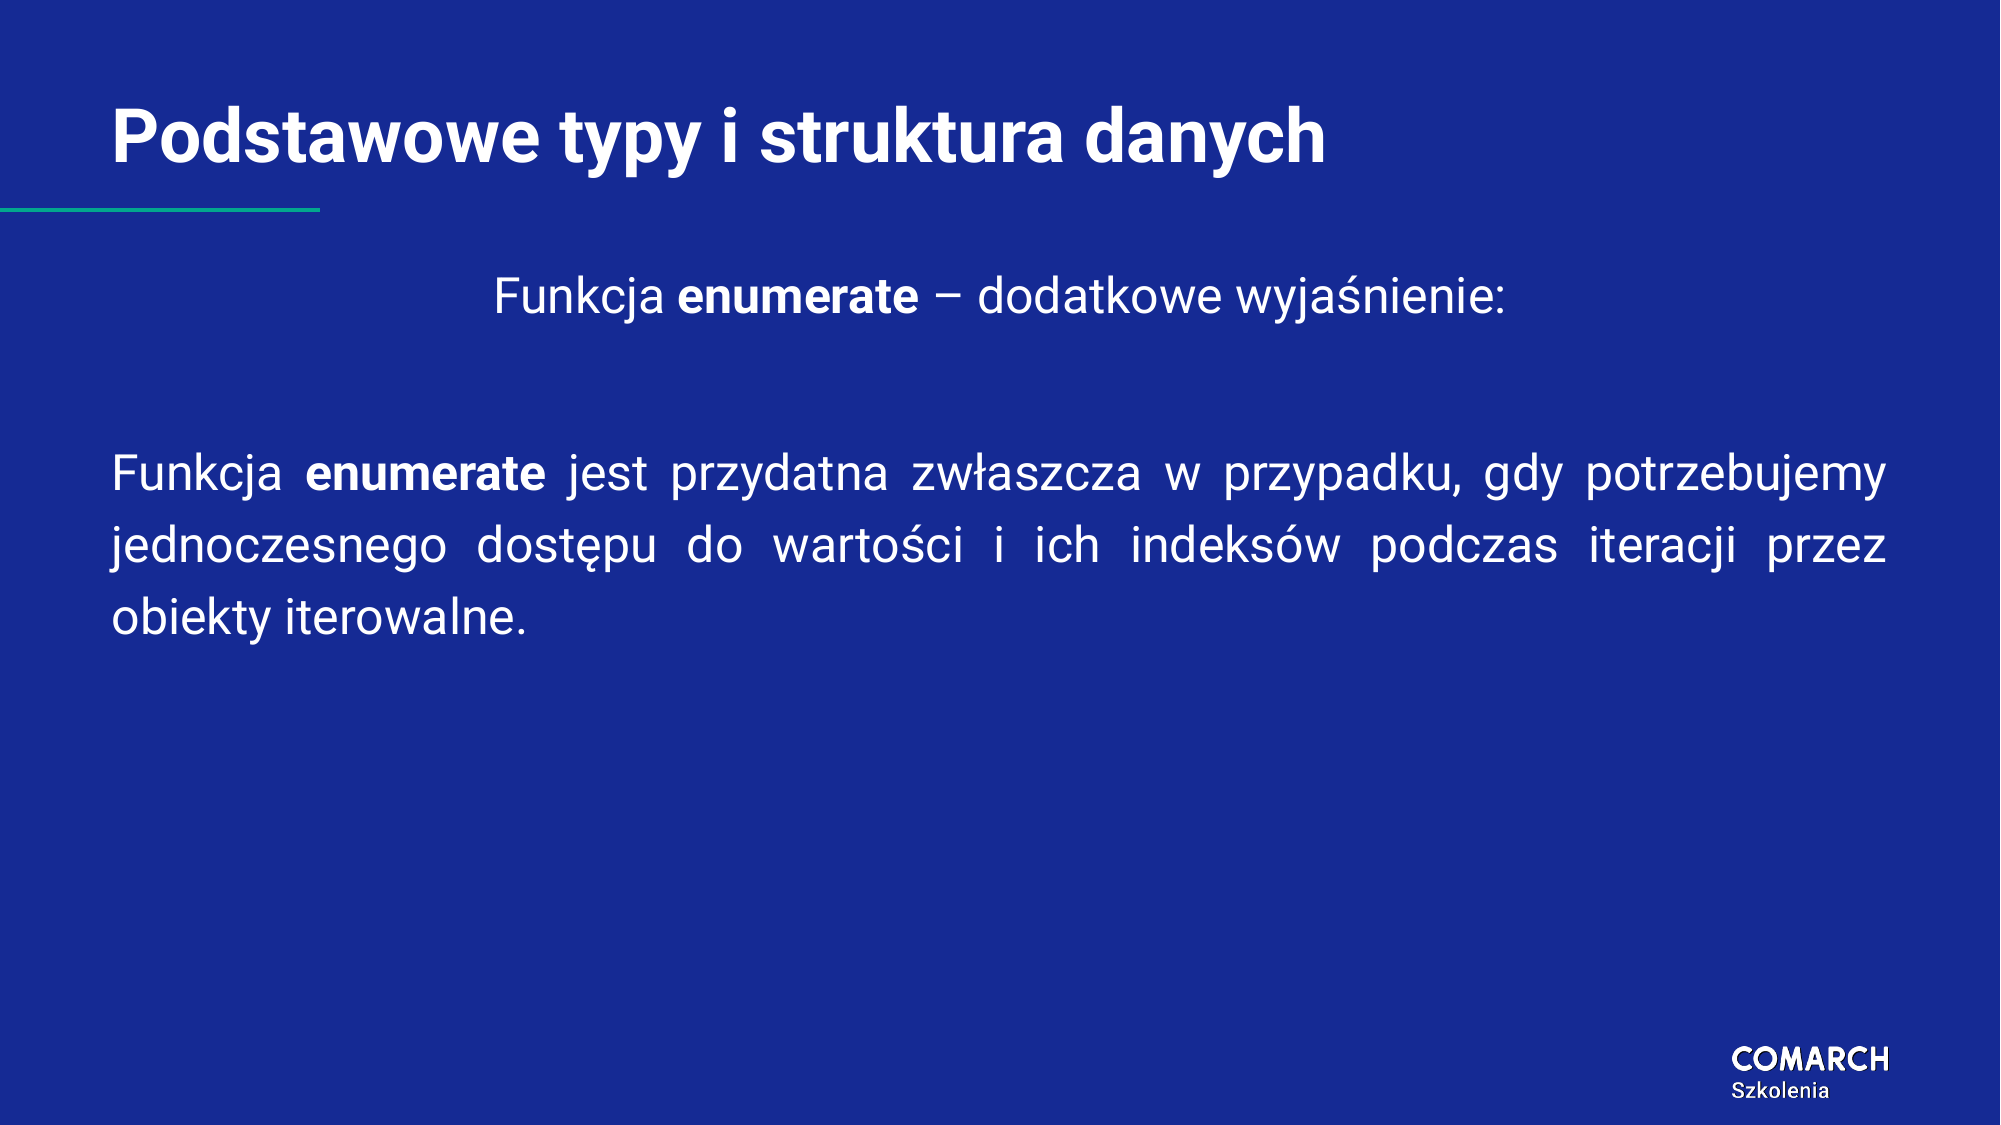

# Podstawowe typy i struktura danych
Funkcja enumerate – dodatkowe wyjaśnienie:

Funkcja enumerate jest przydatna zwłaszcza w przypadku, gdy potrzebujemy jednoczesnego dostępu do wartości i ich indeksów podczas iteracji przez obiekty iterowalne.